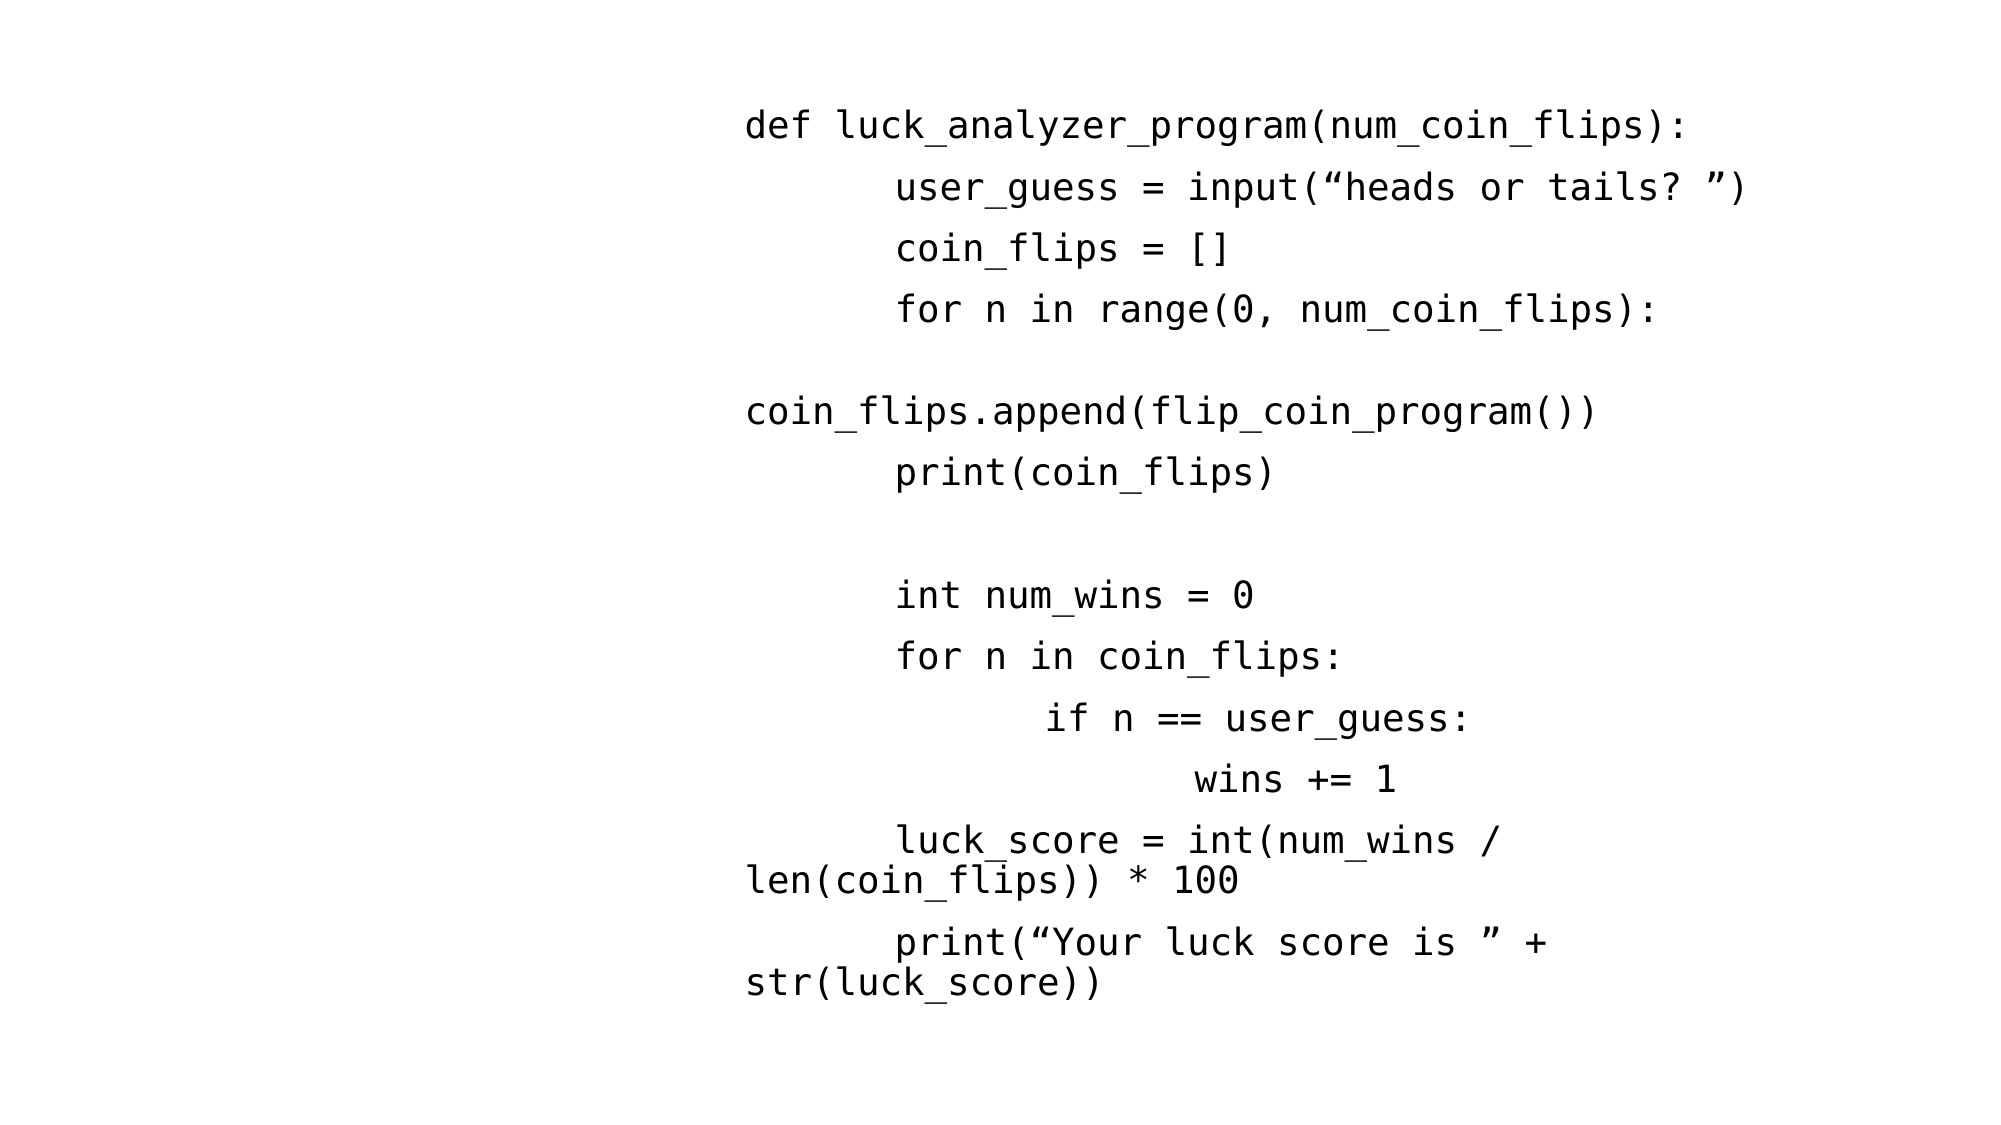

def luck_analyzer_program(num_coin_flips):
	user_guess = input(“heads or tails? ”)
	coin_flips = []
	for n in range(0, num_coin_flips):
		coin_flips.append(flip_coin_program())
	print(coin_flips)

	int num_wins = 0
	for n in coin_flips:
		if n == user_guess:
			wins += 1
	luck_score = int(num_wins / len(coin_flips)) * 100
	print(“Your luck score is ” + str(luck_score))